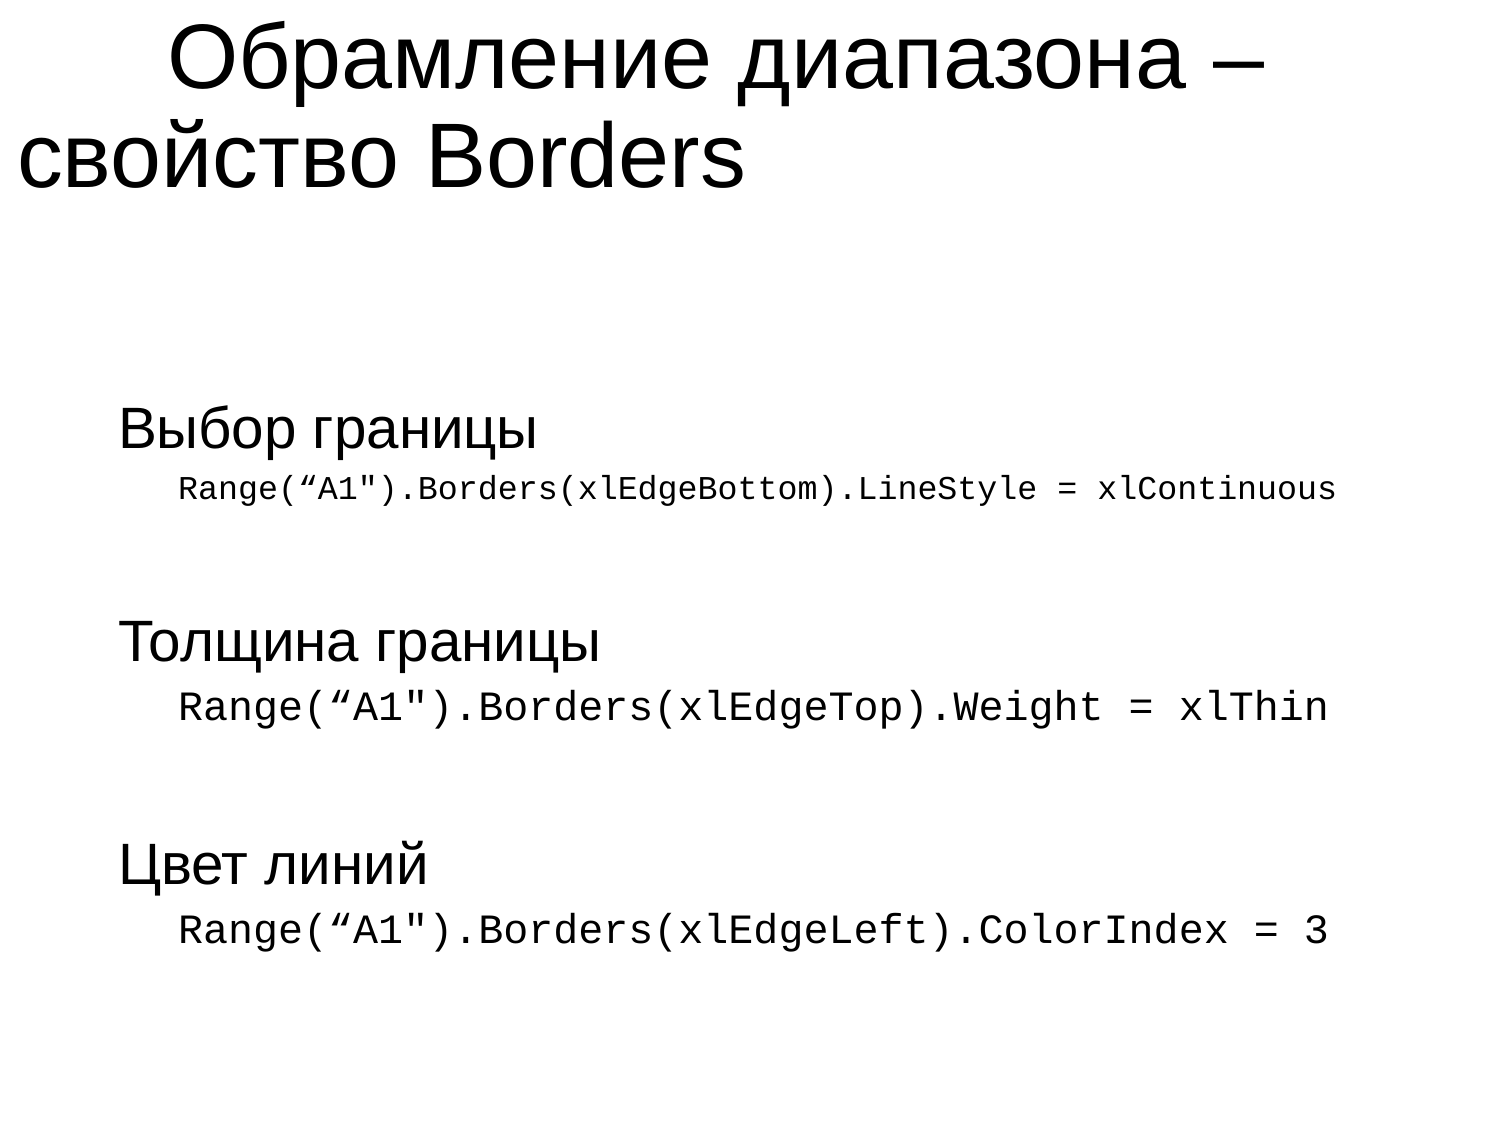

# Обрамление диапазона – 	свойство Borders

Выбор границы
Range(“A1").Borders(xlEdgeBottom).LineStyle = xlContinuous

Толщина границы
Range(“A1").Borders(xlEdgeTop).Weight = xlThin

Цвет линий
Range(“A1").Borders(xlEdgeLeft).ColorIndex = 3